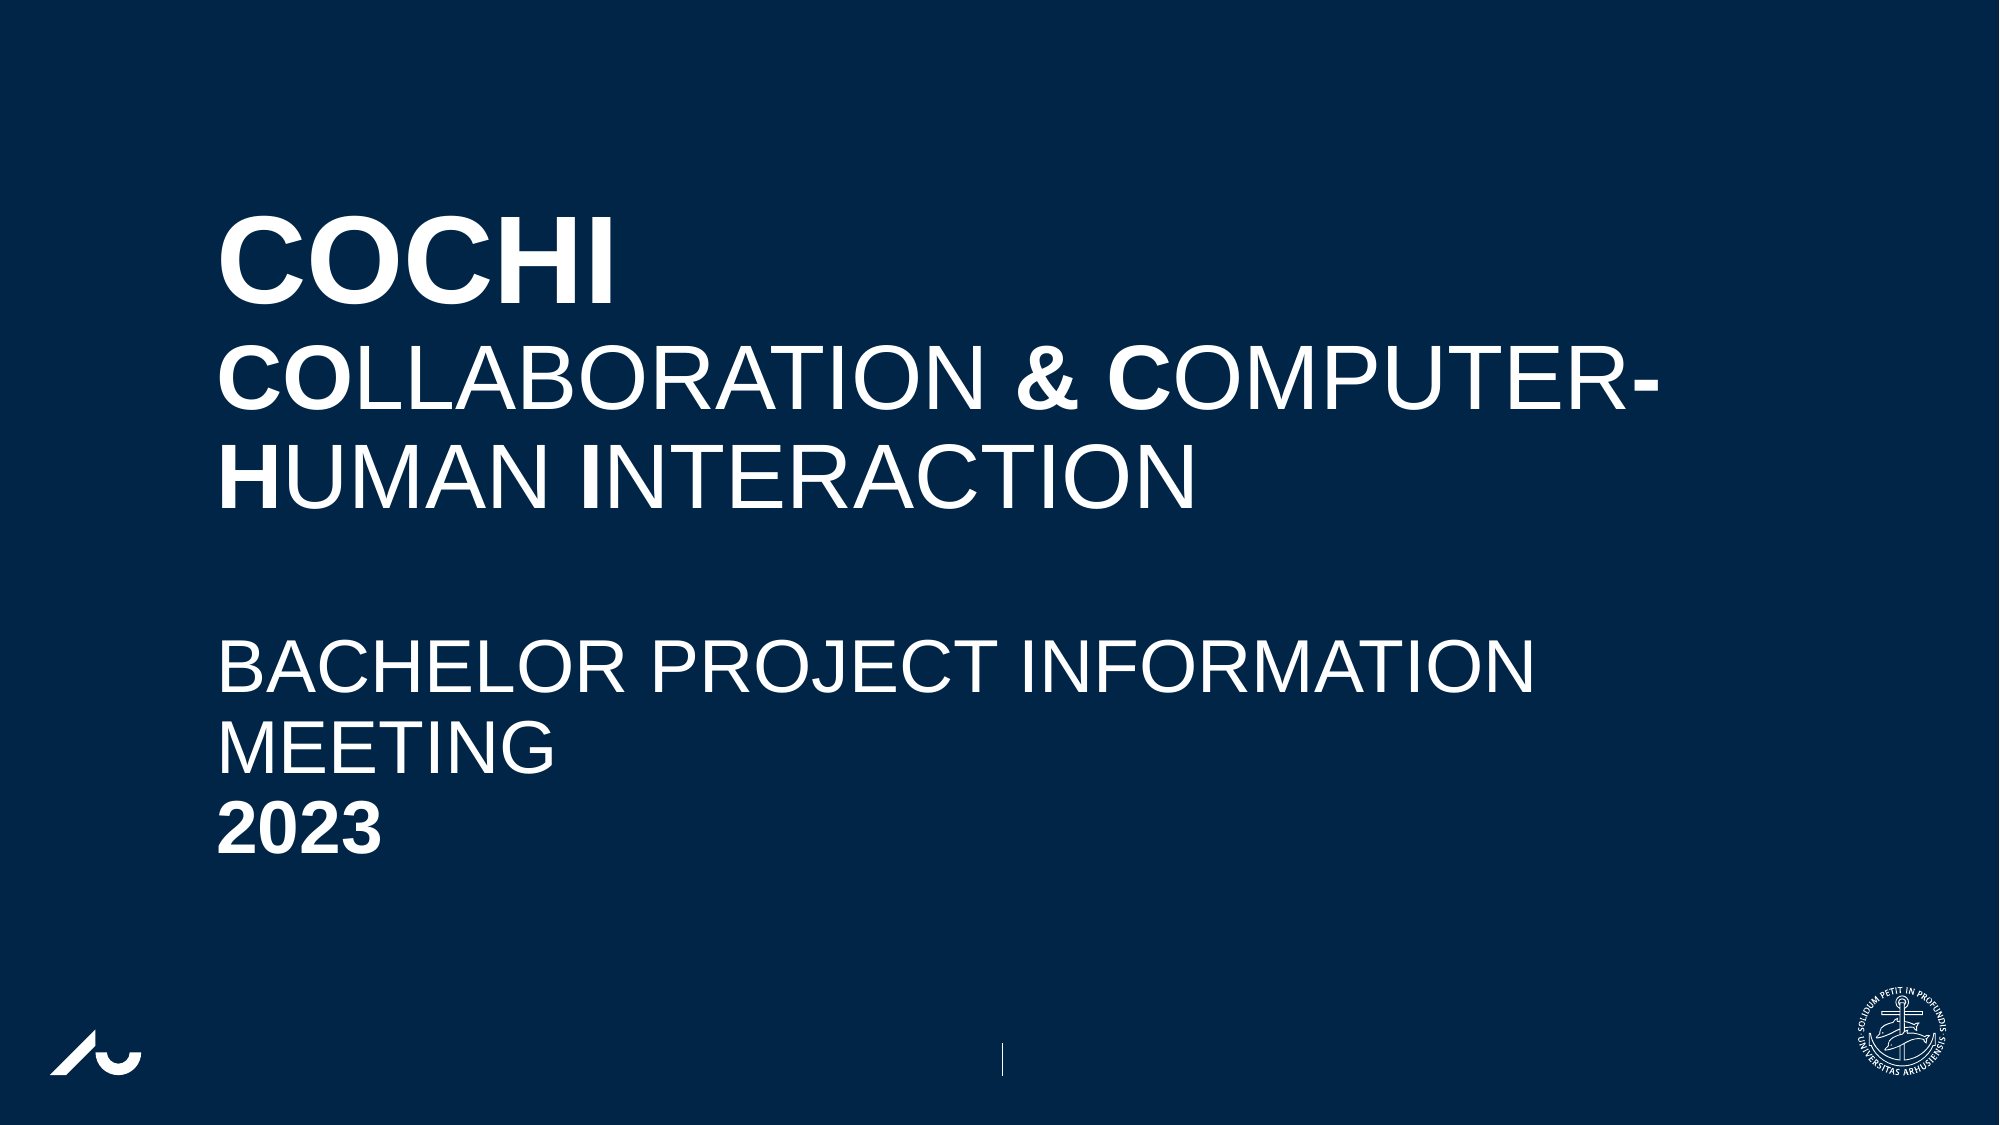

# COCHI Collaboration & Computer-Human Interaction Bachelor Project Information Meeting 2023